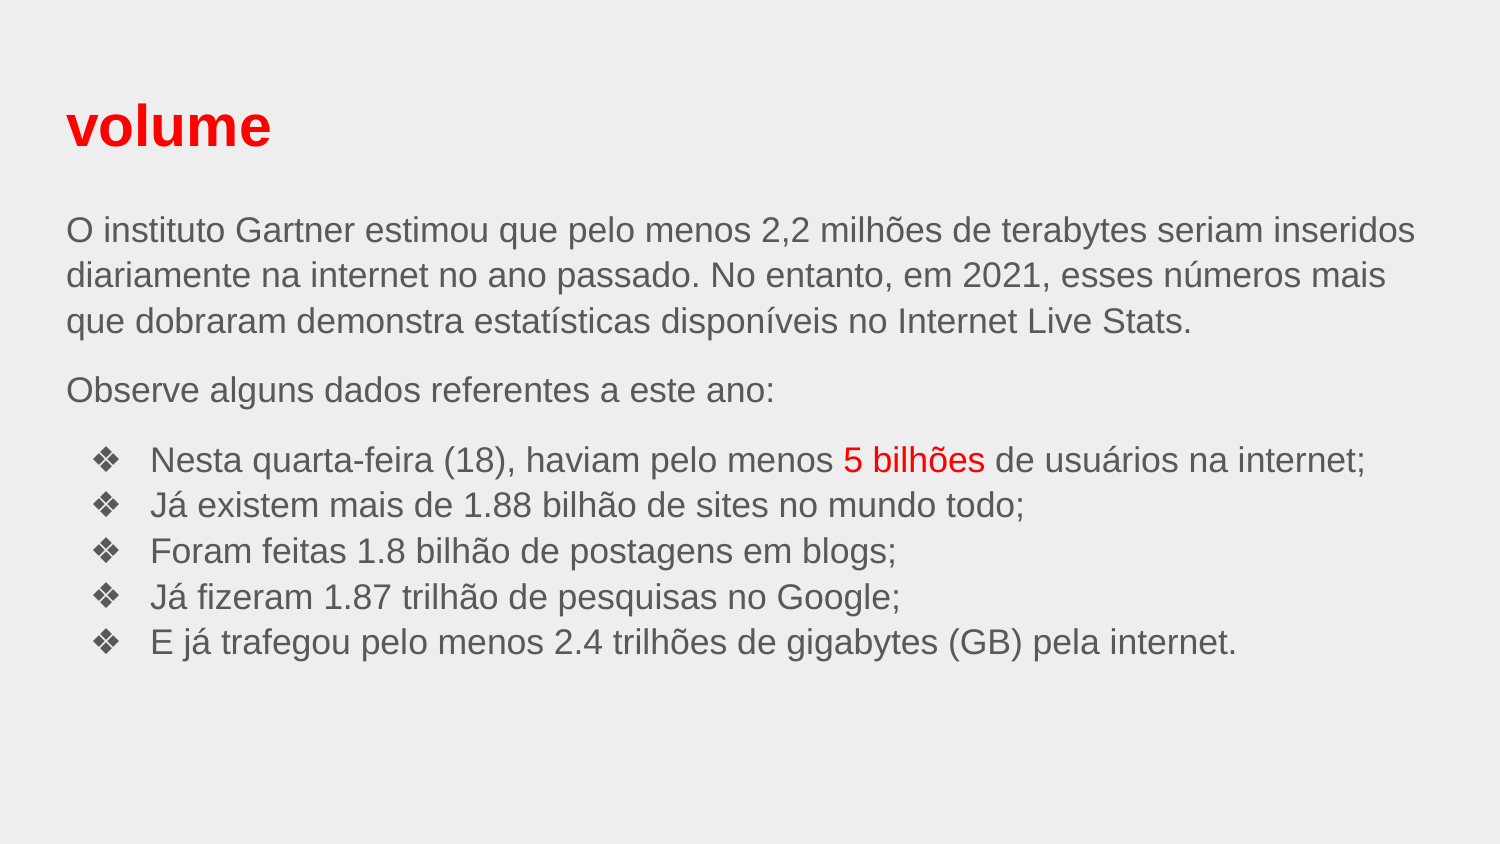

# volume
O instituto Gartner estimou que pelo menos 2,2 milhões de terabytes seriam inseridos diariamente na internet no ano passado. No entanto, em 2021, esses números mais que dobraram demonstra estatísticas disponíveis no Internet Live Stats.
Observe alguns dados referentes a este ano:
Nesta quarta-feira (18), haviam pelo menos 5 bilhões de usuários na internet;
Já existem mais de 1.88 bilhão de sites no mundo todo;
Foram feitas 1.8 bilhão de postagens em blogs;
Já fizeram 1.87 trilhão de pesquisas no Google;
E já trafegou pelo menos 2.4 trilhões de gigabytes (GB) pela internet.